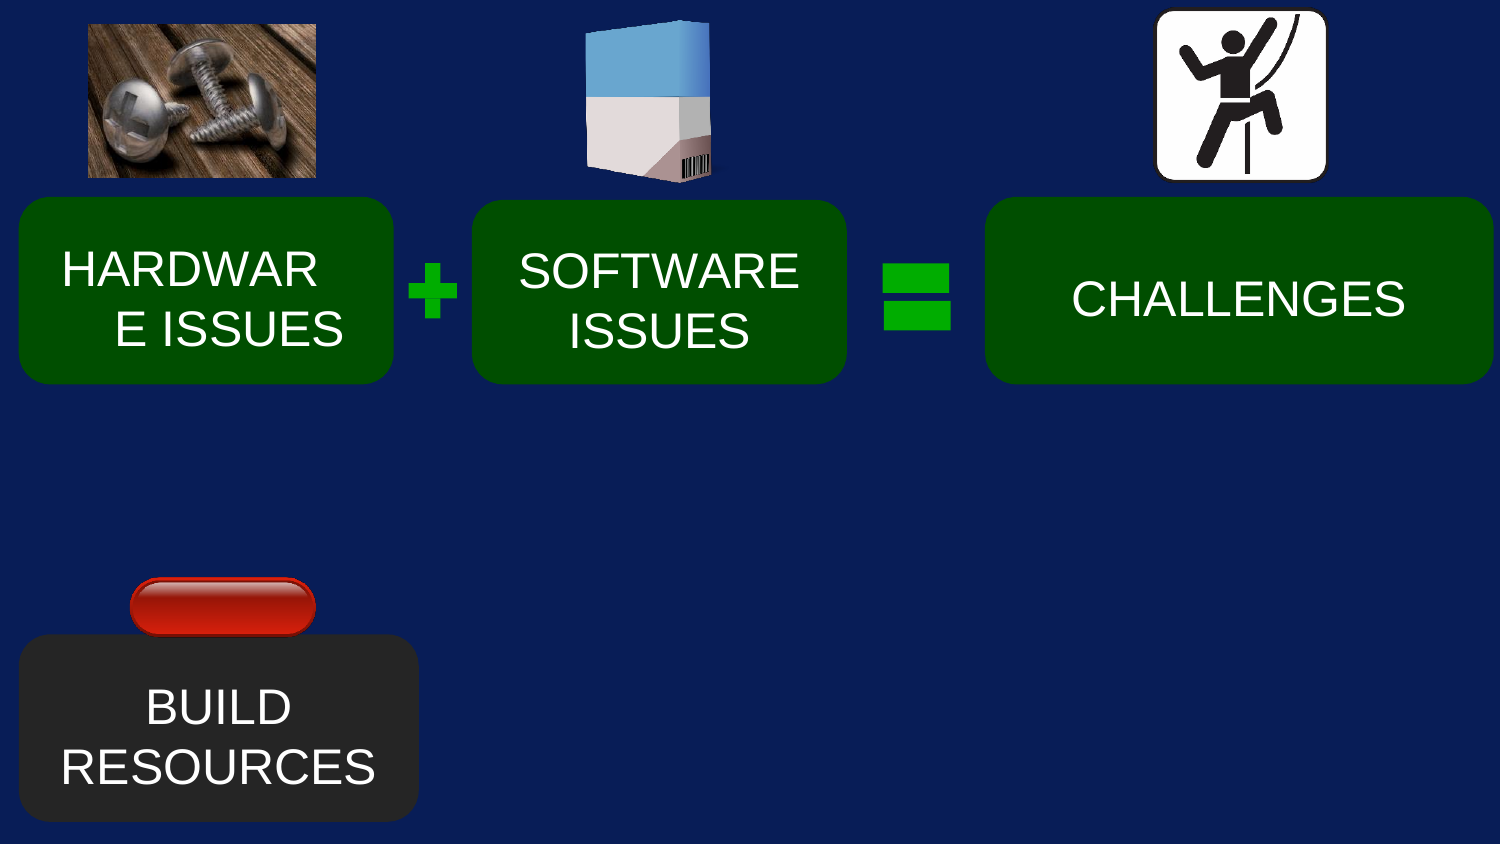

HARDWARE ISSUES
SOFTWARE
ISSUES

CHALLENGES

BUILD
RESOURCES